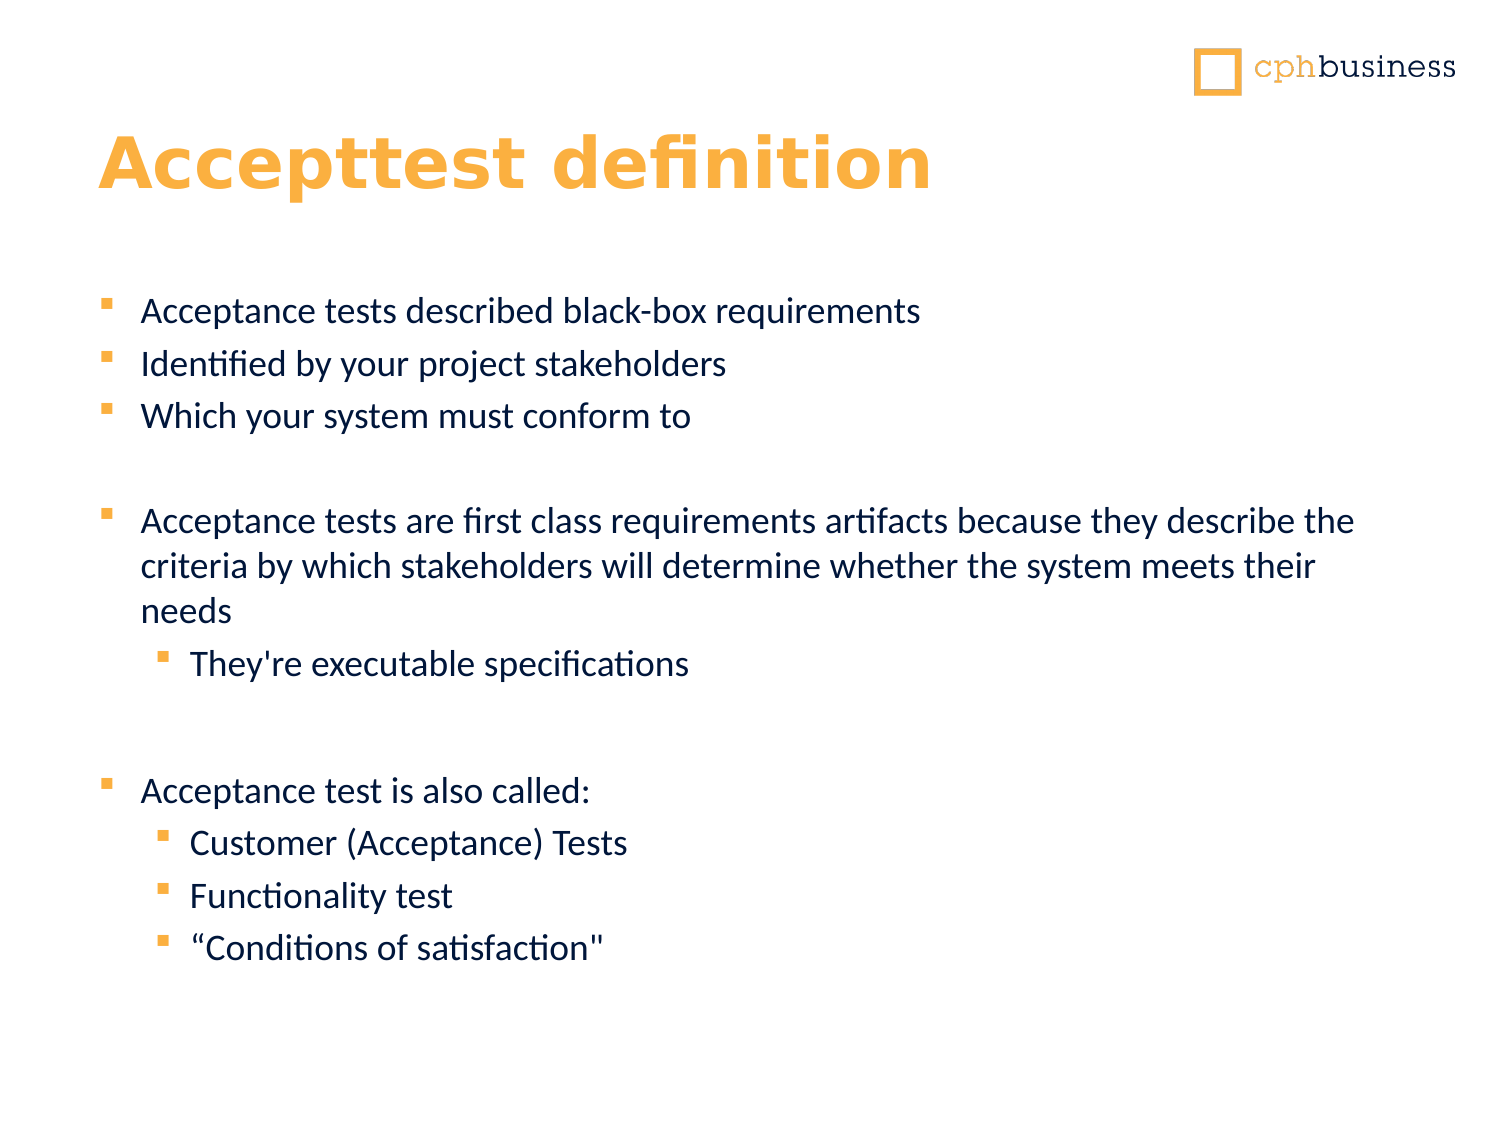

Accepttest definition
Acceptance tests described black-box requirements
Identified by your project stakeholders
Which your system must conform to

Acceptance tests are first class requirements artifacts because they describe the criteria by which stakeholders will determine whether the system meets their needs
They're executable specifications

Acceptance test is also called:
Customer (Acceptance) Tests
Functionality test
“Conditions of satisfaction"